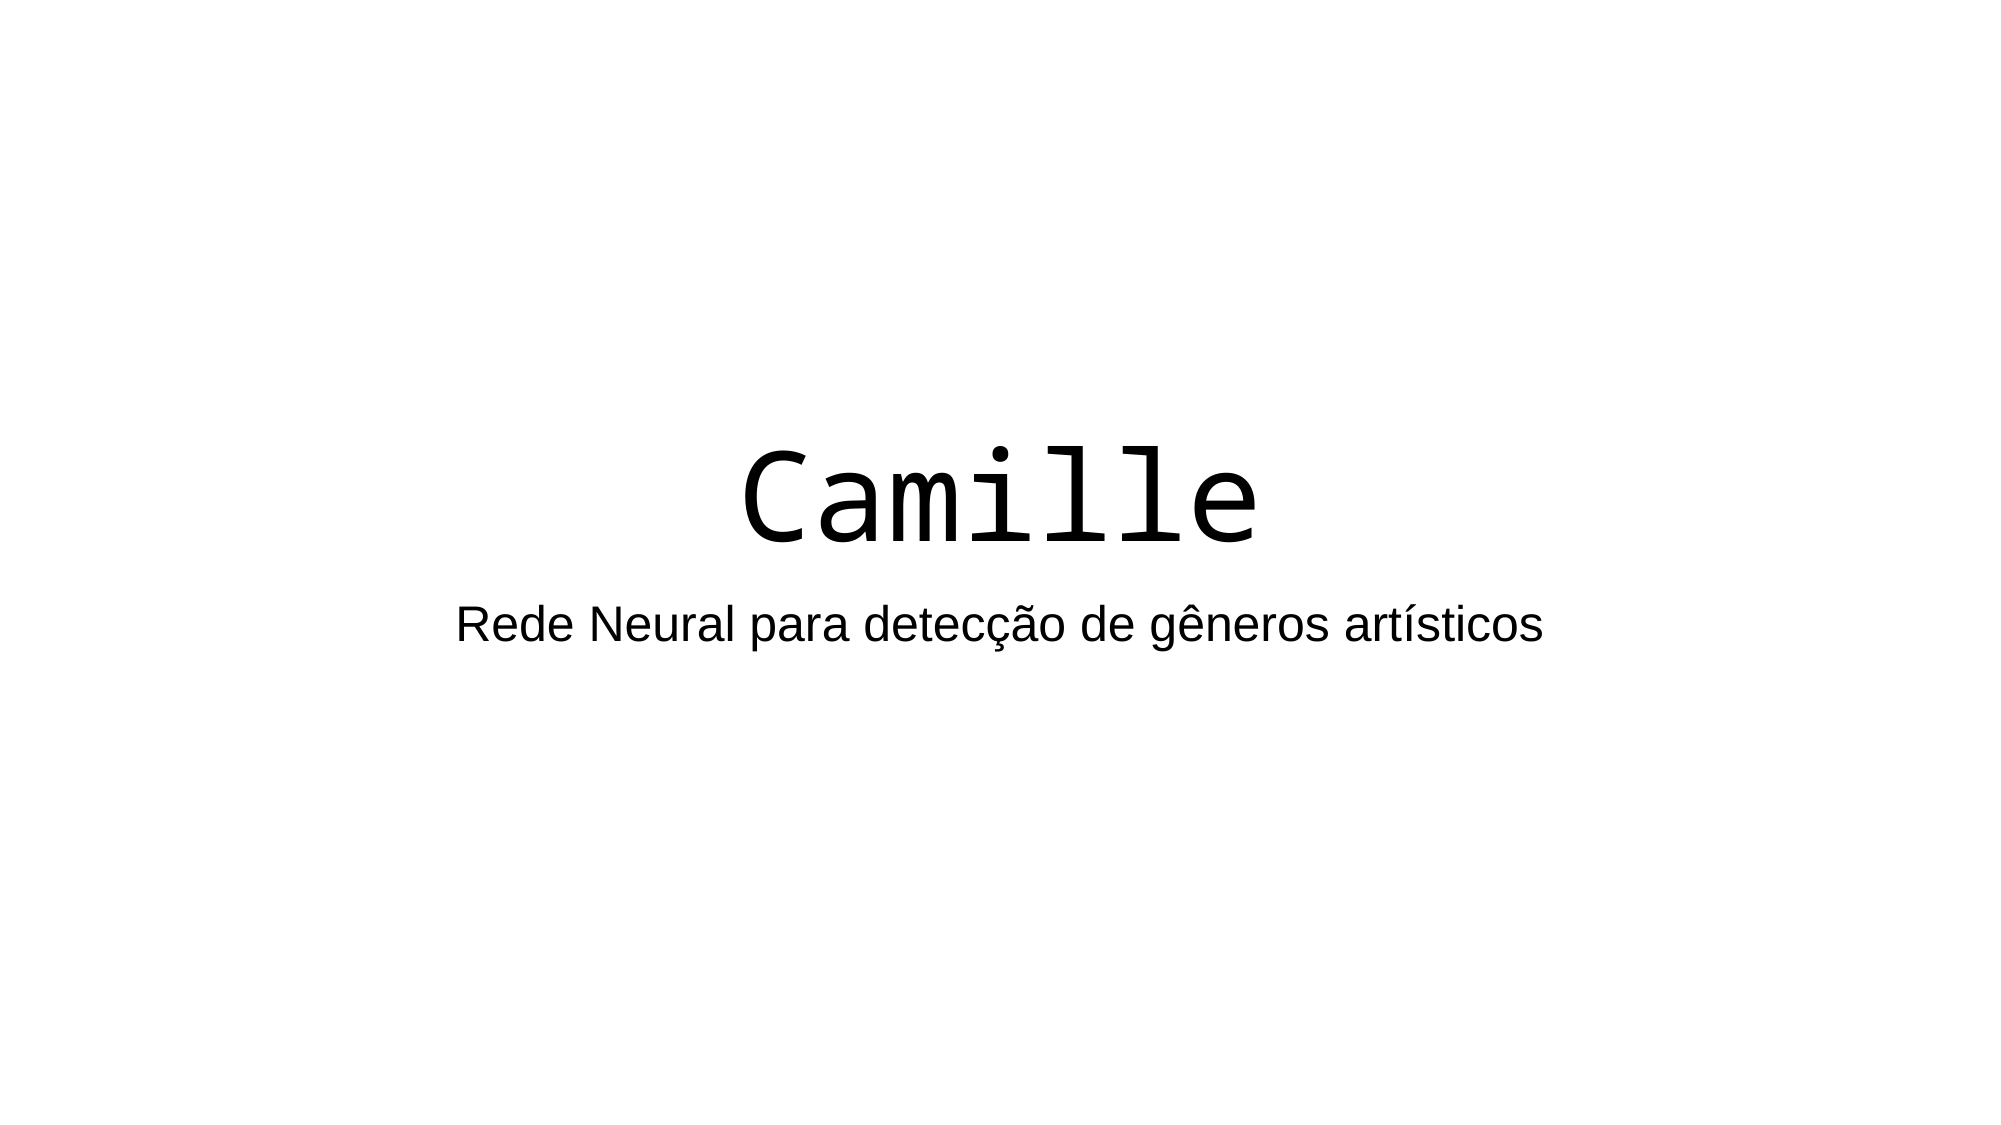

# Camille
Rede Neural para detecção de gêneros artísticos